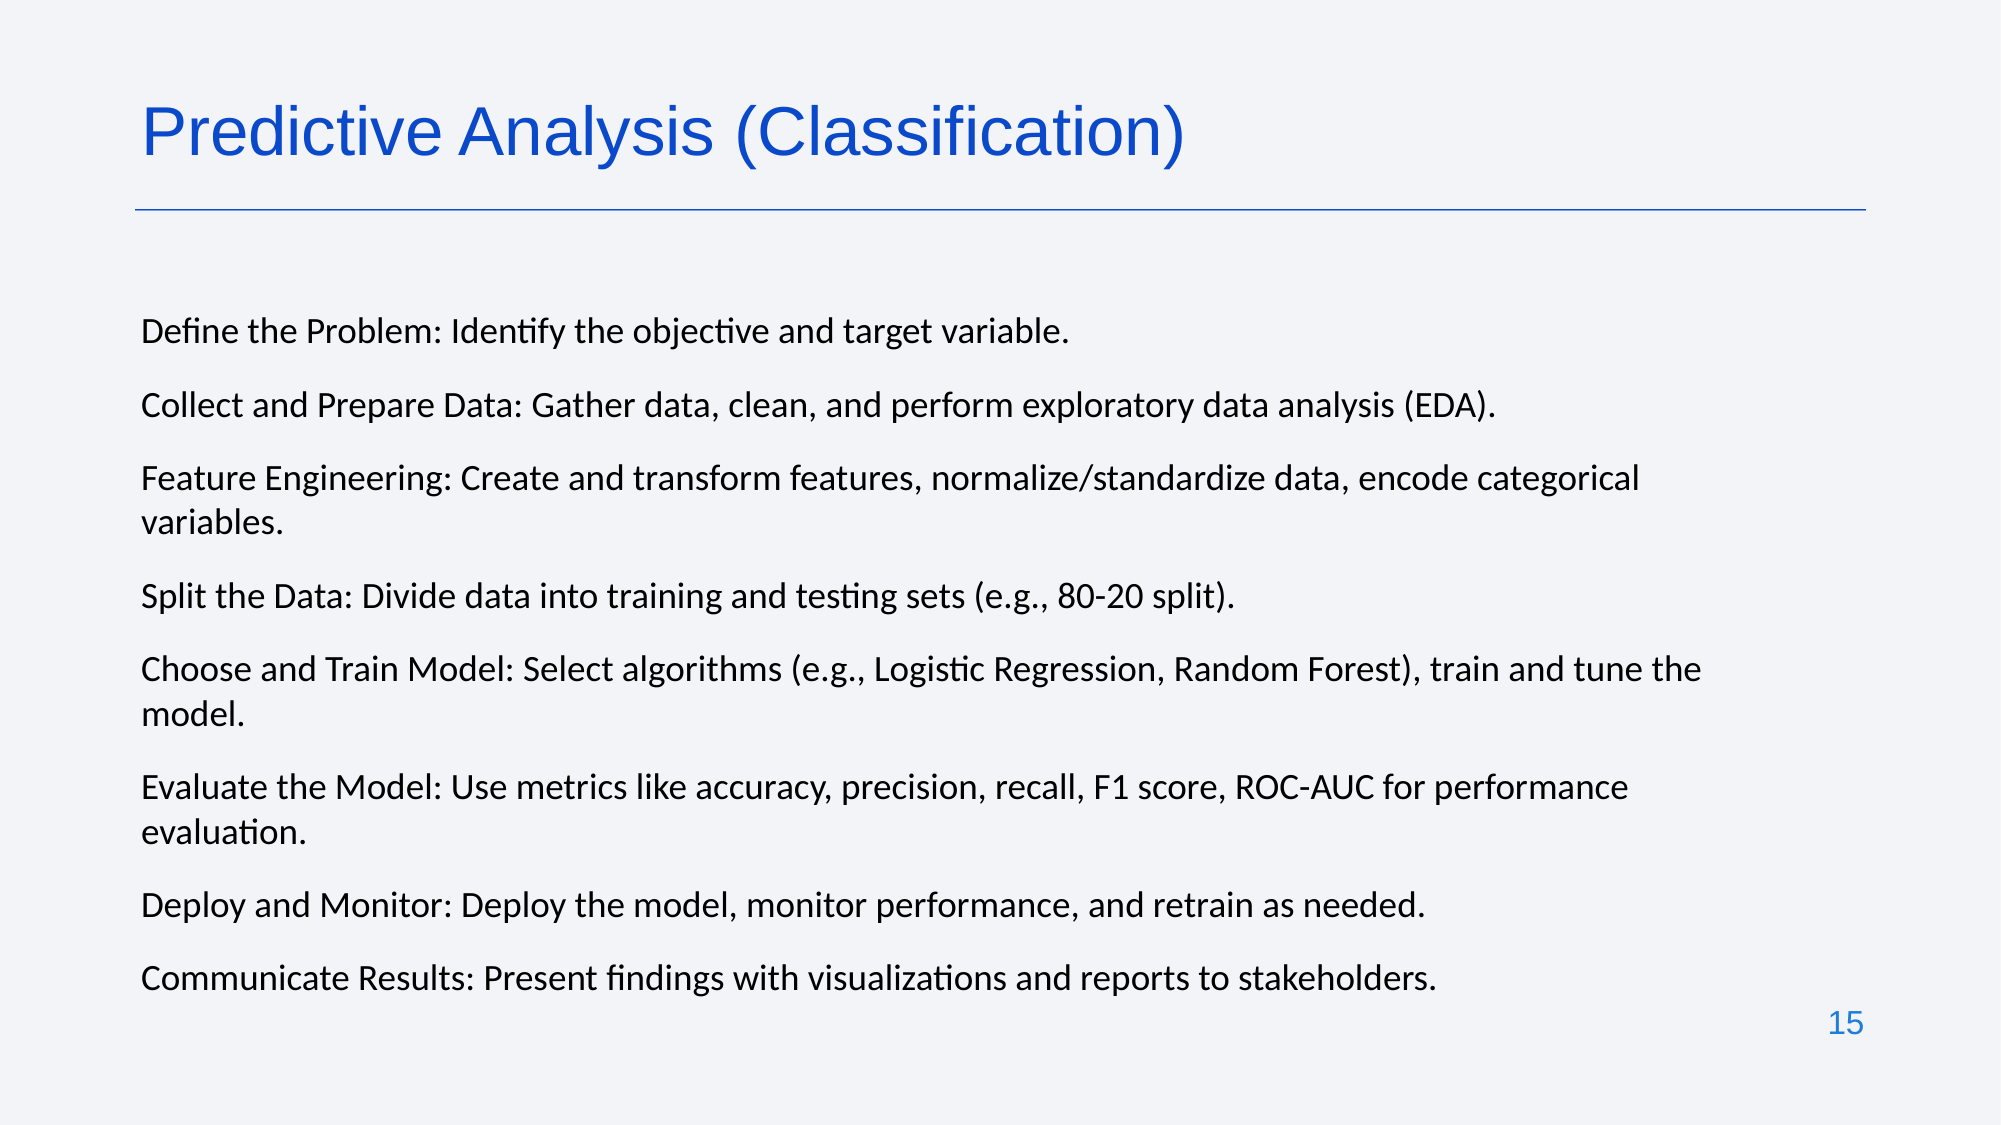

Predictive Analysis (Classification)
Define the Problem: Identify the objective and target variable.
Collect and Prepare Data: Gather data, clean, and perform exploratory data analysis (EDA).
Feature Engineering: Create and transform features, normalize/standardize data, encode categorical variables.
Split the Data: Divide data into training and testing sets (e.g., 80-20 split).
Choose and Train Model: Select algorithms (e.g., Logistic Regression, Random Forest), train and tune the model.
Evaluate the Model: Use metrics like accuracy, precision, recall, F1 score, ROC-AUC for performance evaluation.
Deploy and Monitor: Deploy the model, monitor performance, and retrain as needed.
Communicate Results: Present findings with visualizations and reports to stakeholders.
15